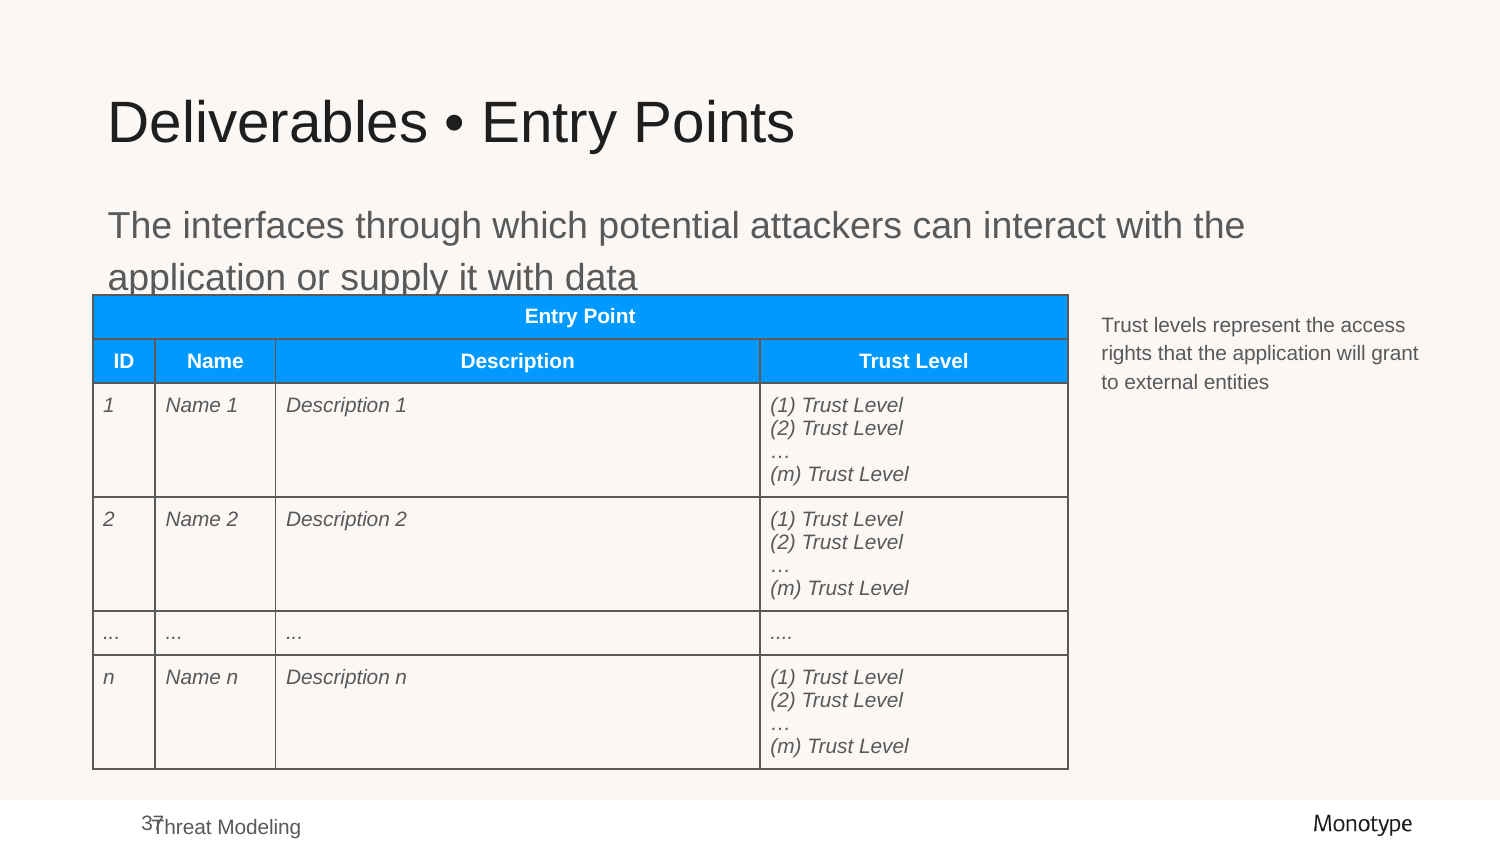

# Deliverables • Entry Points
The interfaces through which potential attackers can interact with the application or supply it with data

| Entry Point |  |  |  |
| --- | --- | --- | --- |
| ID | Name | Description | Trust Level |
| 1 | Name 1 | Description 1 | (1) Trust Level (2) Trust Level … (m) Trust Level |
| 2 | Name 2 | Description 2 | (1) Trust Level (2) Trust Level … (m) Trust Level |
| ... | ... | ... | .... |
| n | Name n | Description n | (1) Trust Level (2) Trust Level … (m) Trust Level |
Trust levels represent the access rights that the application will grant to external entities
37
Threat Modeling